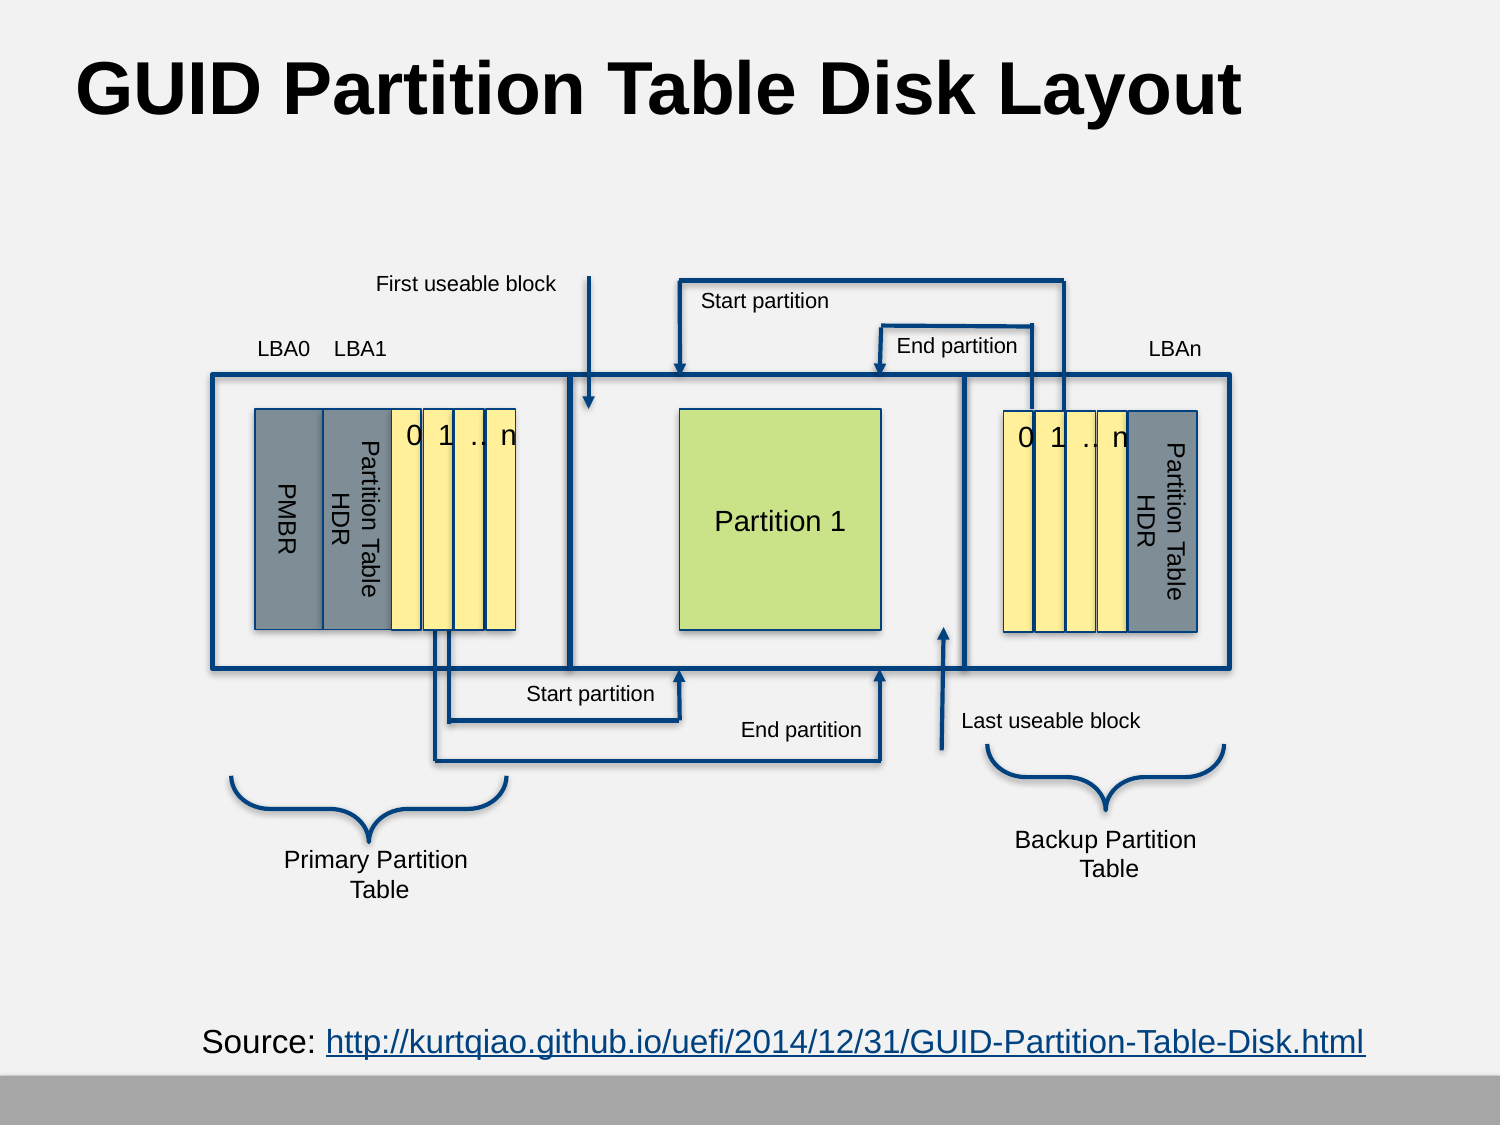

# GUID Partition Table Disk Layout
First useable block
Start partition
End partition
LBA1
LBAn
LBA0

PMBR
Partition Table HDR
0
1
…
n
Partition 1
0
1
…
n
Partition Table HDR

Start partition
Last useable block
End partition
Backup Partition
Table
Primary Partition
Table
Source: http://kurtqiao.github.io/uefi/2014/12/31/GUID-Partition-Table-Disk.html